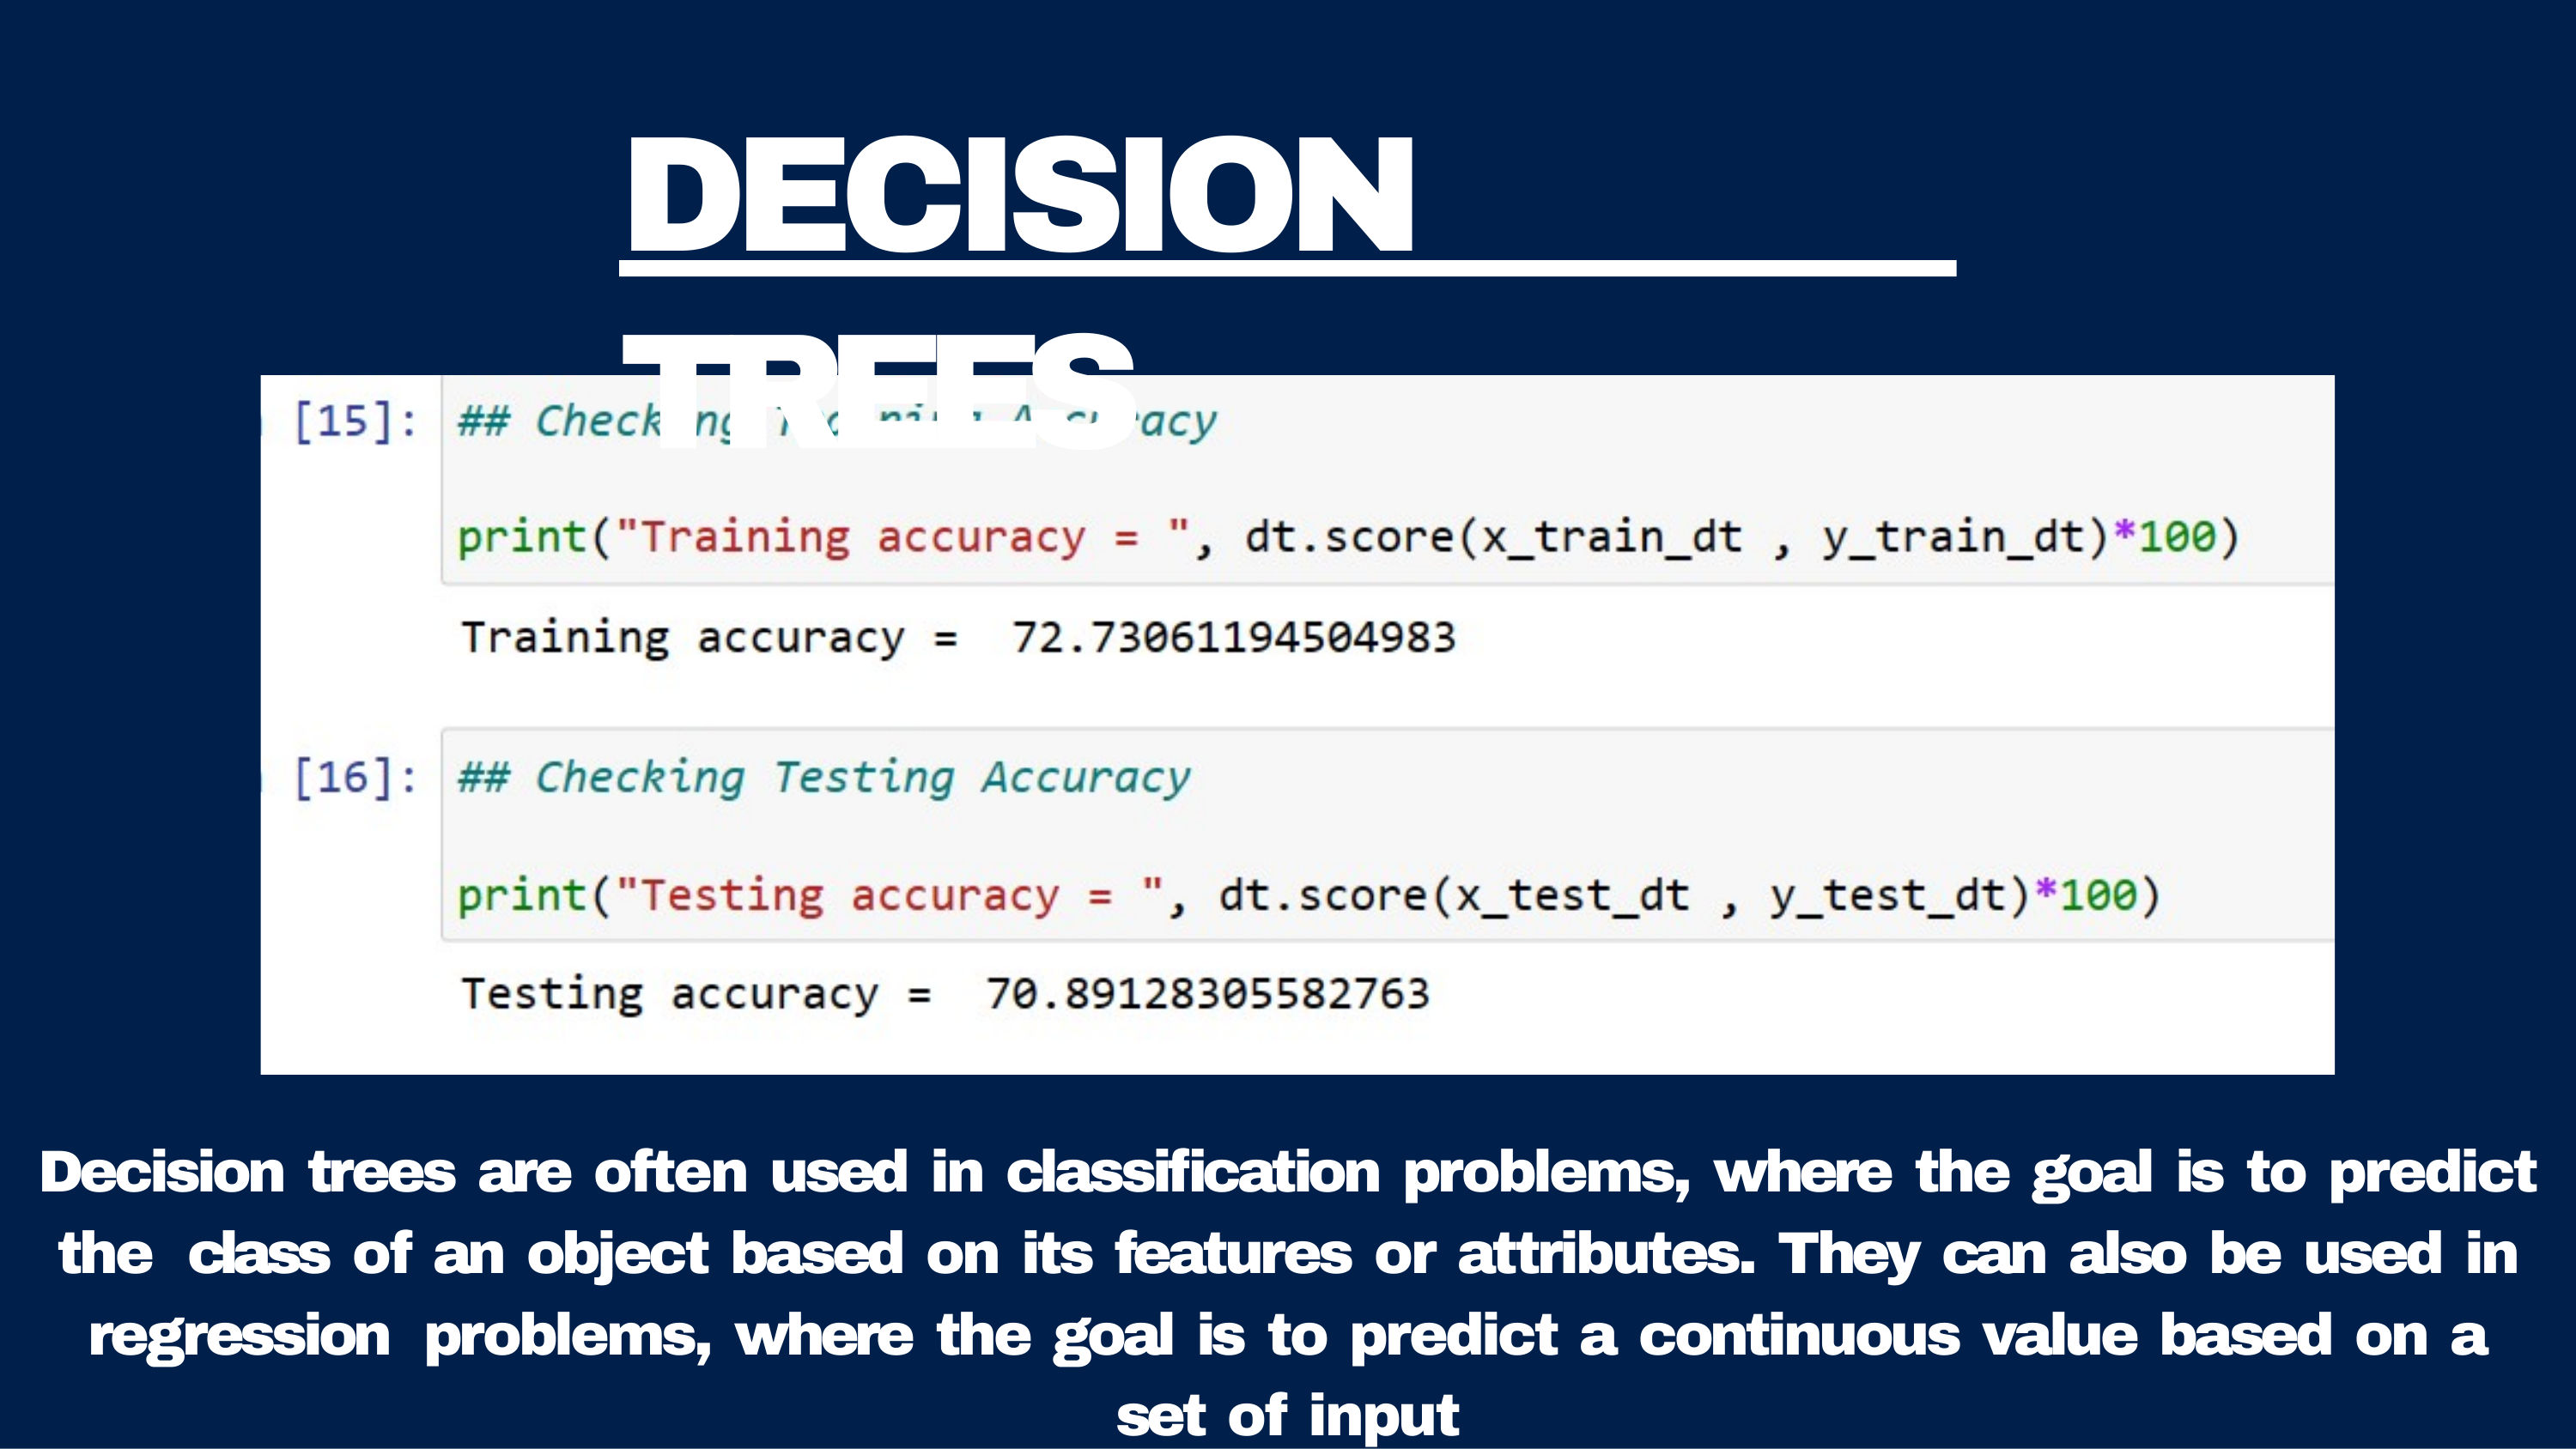

# DECISION TREES

Decision trees are often used in classification problems, where the goal is to predict the  class of an object based on its features or attributes. They can also be used in regression  problems, where the goal is to predict a continuous value based on a set of input
variables.